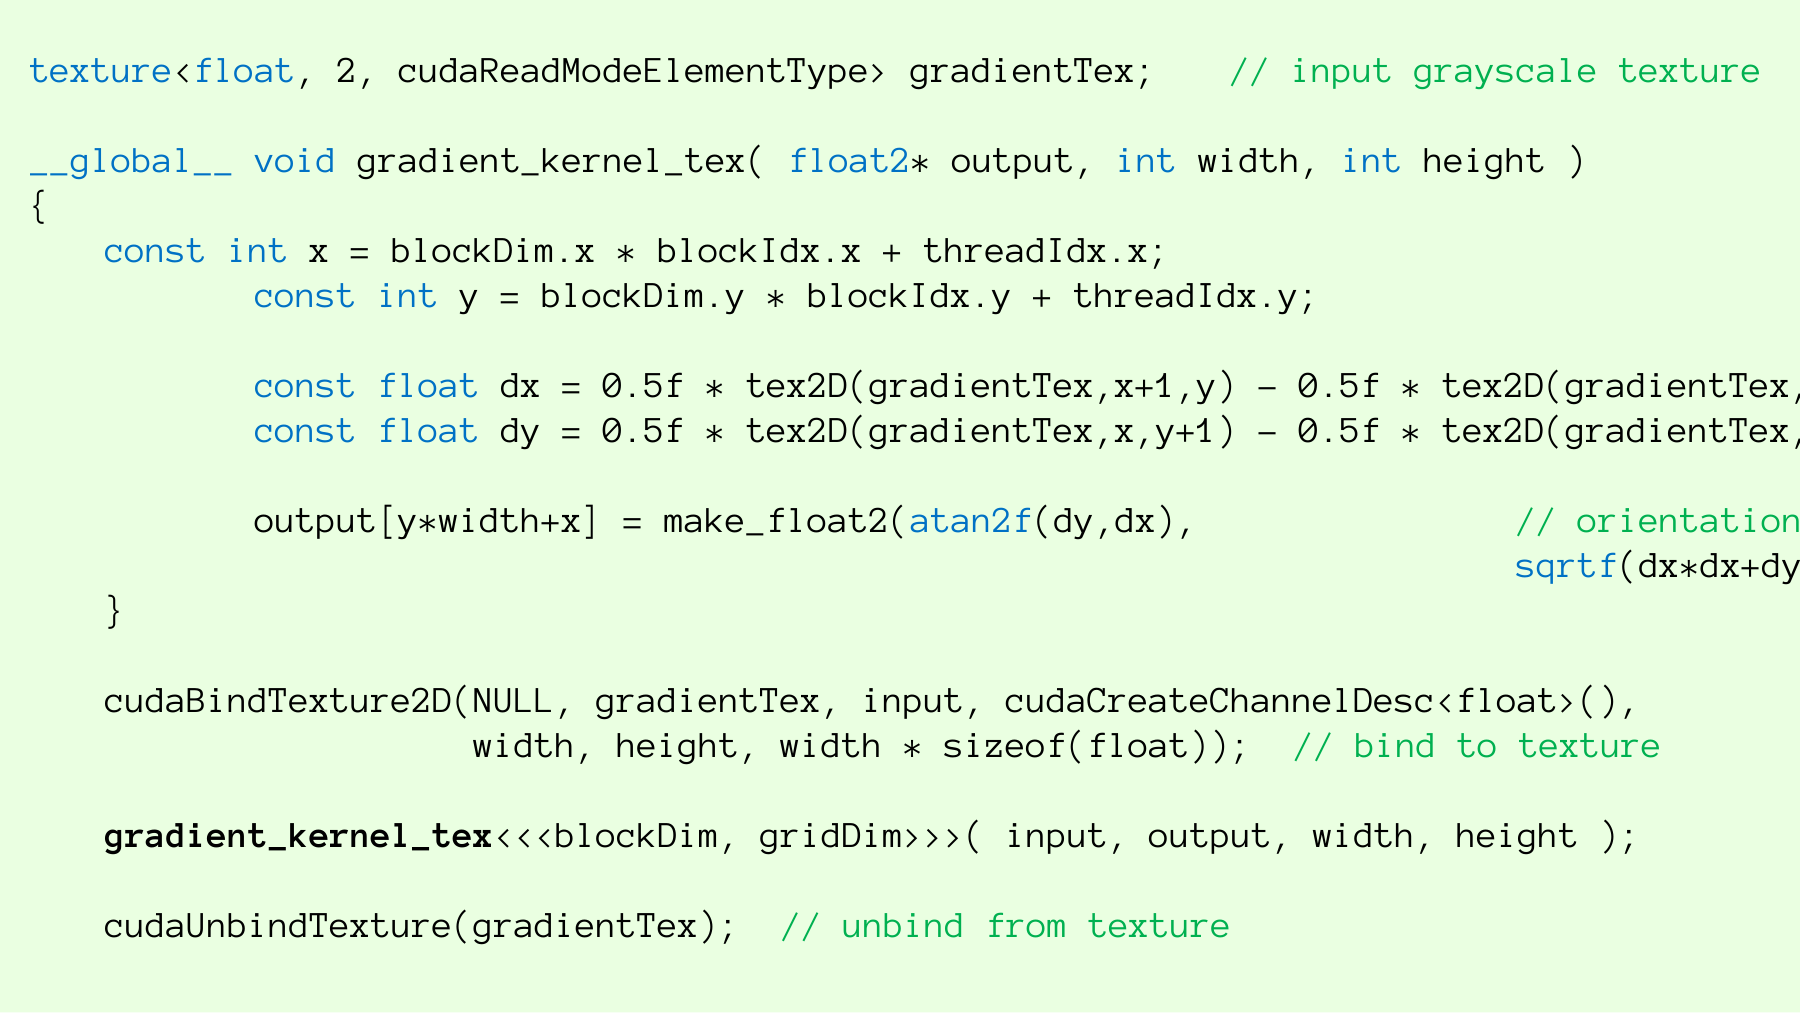

texture<float, 2, cudaReadModeElementType> gradientTex;	// input grayscale texture
__global__ void gradient_kernel_tex( float2* output, int width, int height )
{
const int x = blockDim.x * blockIdx.x + threadIdx.x;
	const int y = blockDim.y * blockIdx.y + threadIdx.y;

	const float dx = 0.5f * tex2D(gradientTex,x+1,y) - 0.5f * tex2D(gradientTex,x-1,y);
	const float dy = 0.5f * tex2D(gradientTex,x,y+1) - 0.5f * tex2D(gradientTex,x,y-1);

	output[y*width+x] = make_float2(atan2f(dy,dx), 		   // orientation (angle)
									   sqrtf(dx*dx+dy*dy));  // magnitude
}

cudaBindTexture2D(NULL, gradientTex, input, cudaCreateChannelDesc<float>(),
                  width, height, width * sizeof(float));  // bind to texture
gradient_kernel_tex<<<blockDim, gridDim>>>( input, output, width, height );
cudaUnbindTexture(gradientTex);  // unbind from texture